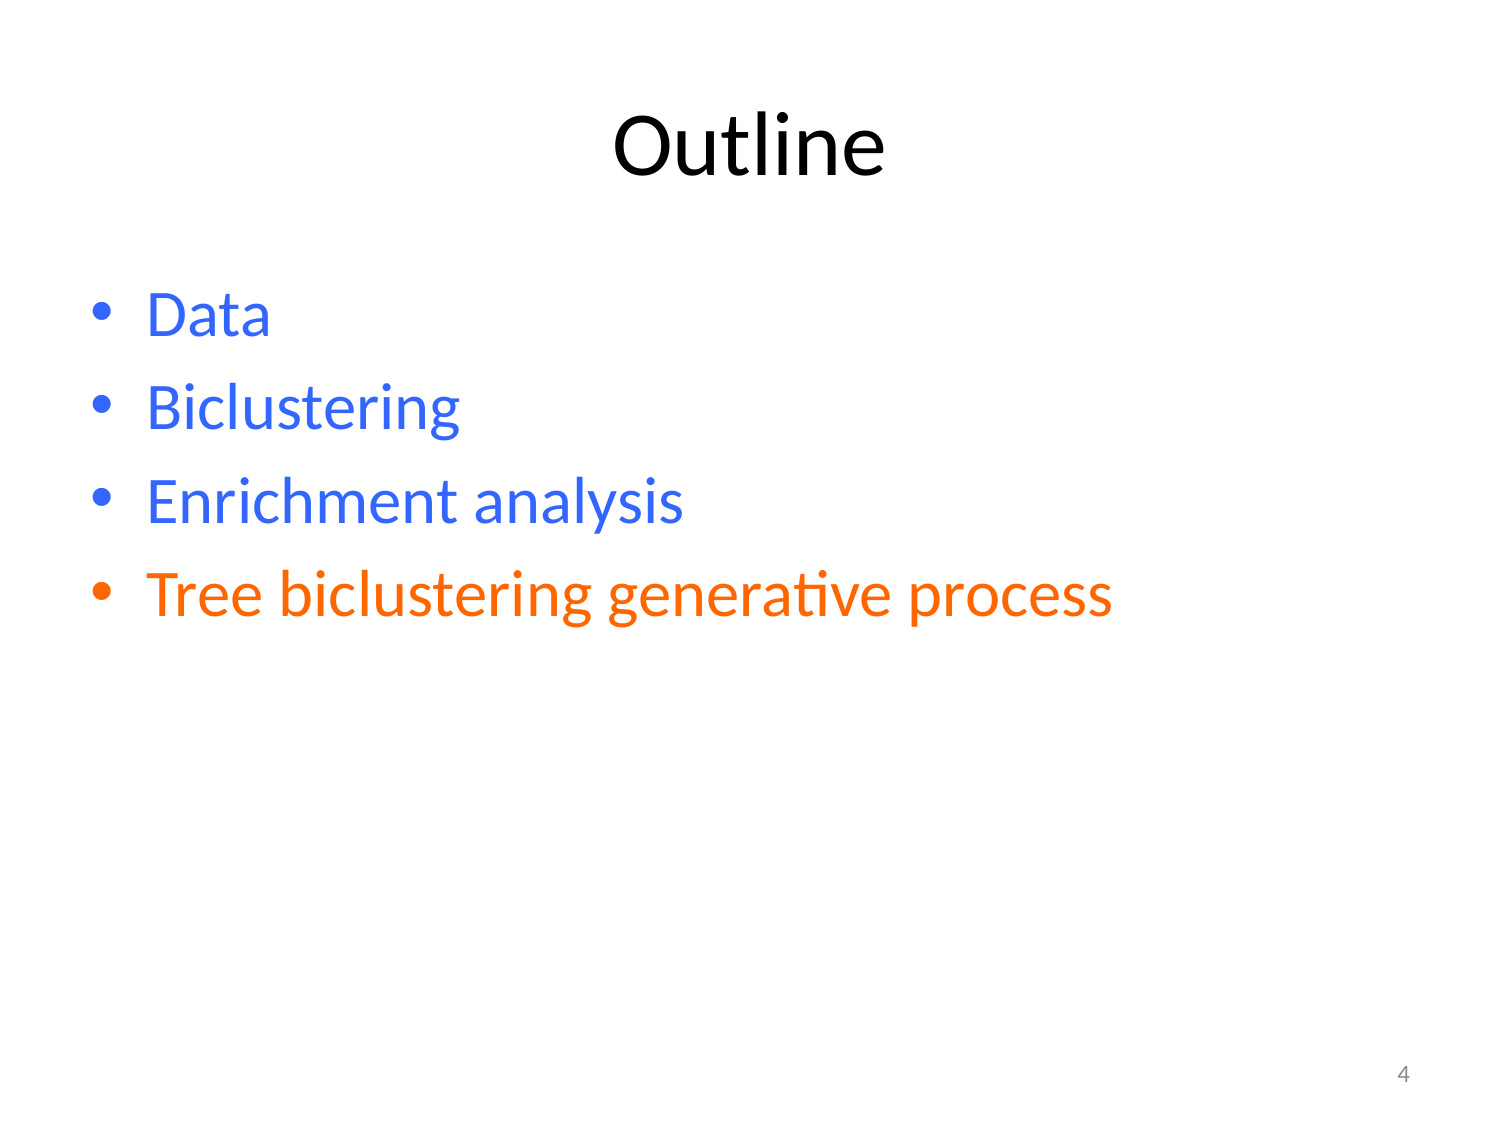

# Outline
Data
Biclustering
Enrichment analysis
Tree biclustering generative process

4